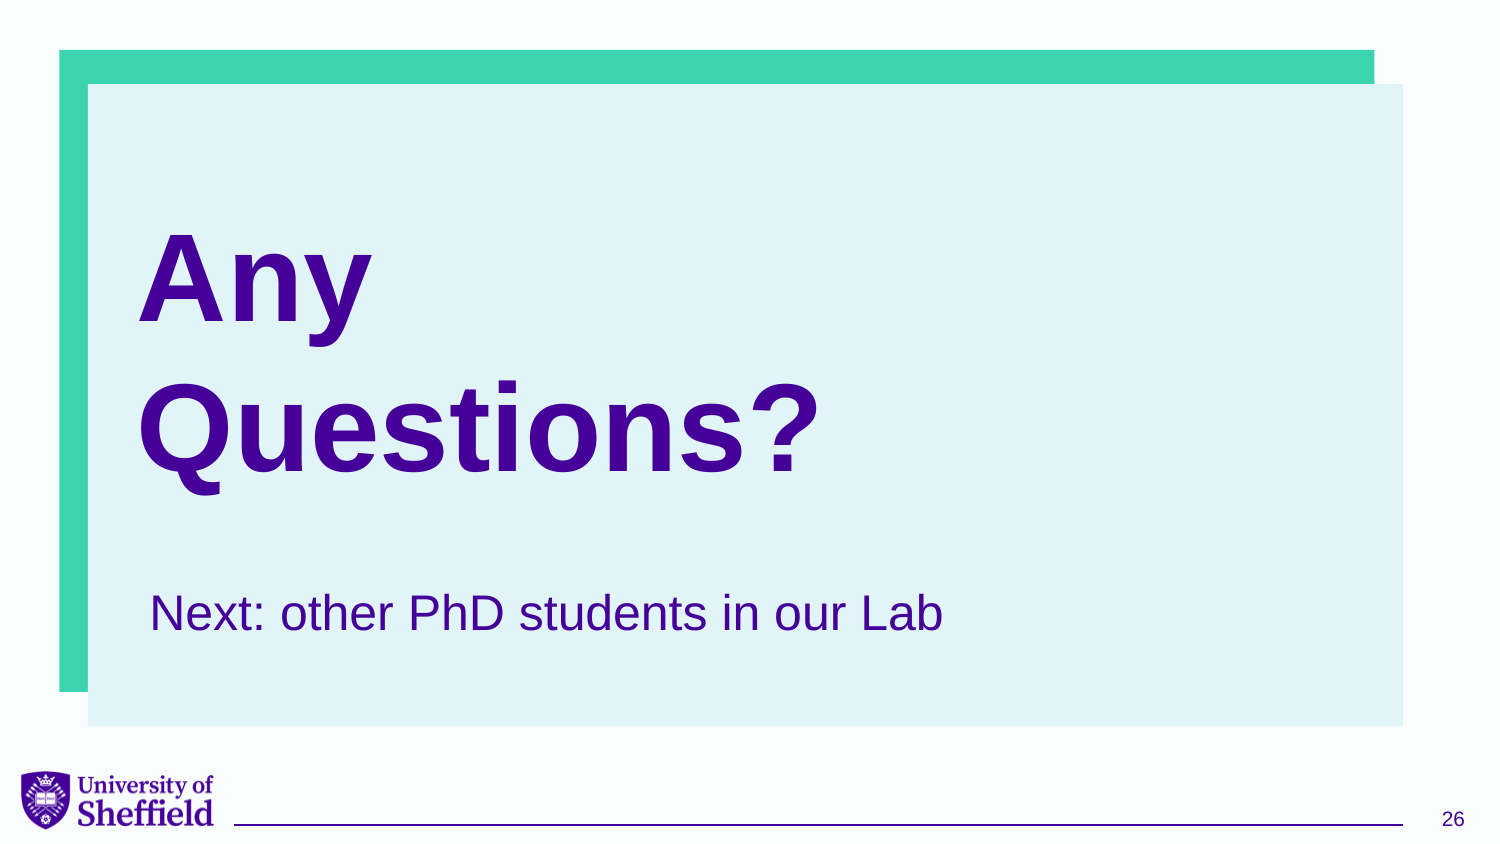

# Any Questions?
Next: other PhD students in our Lab
26